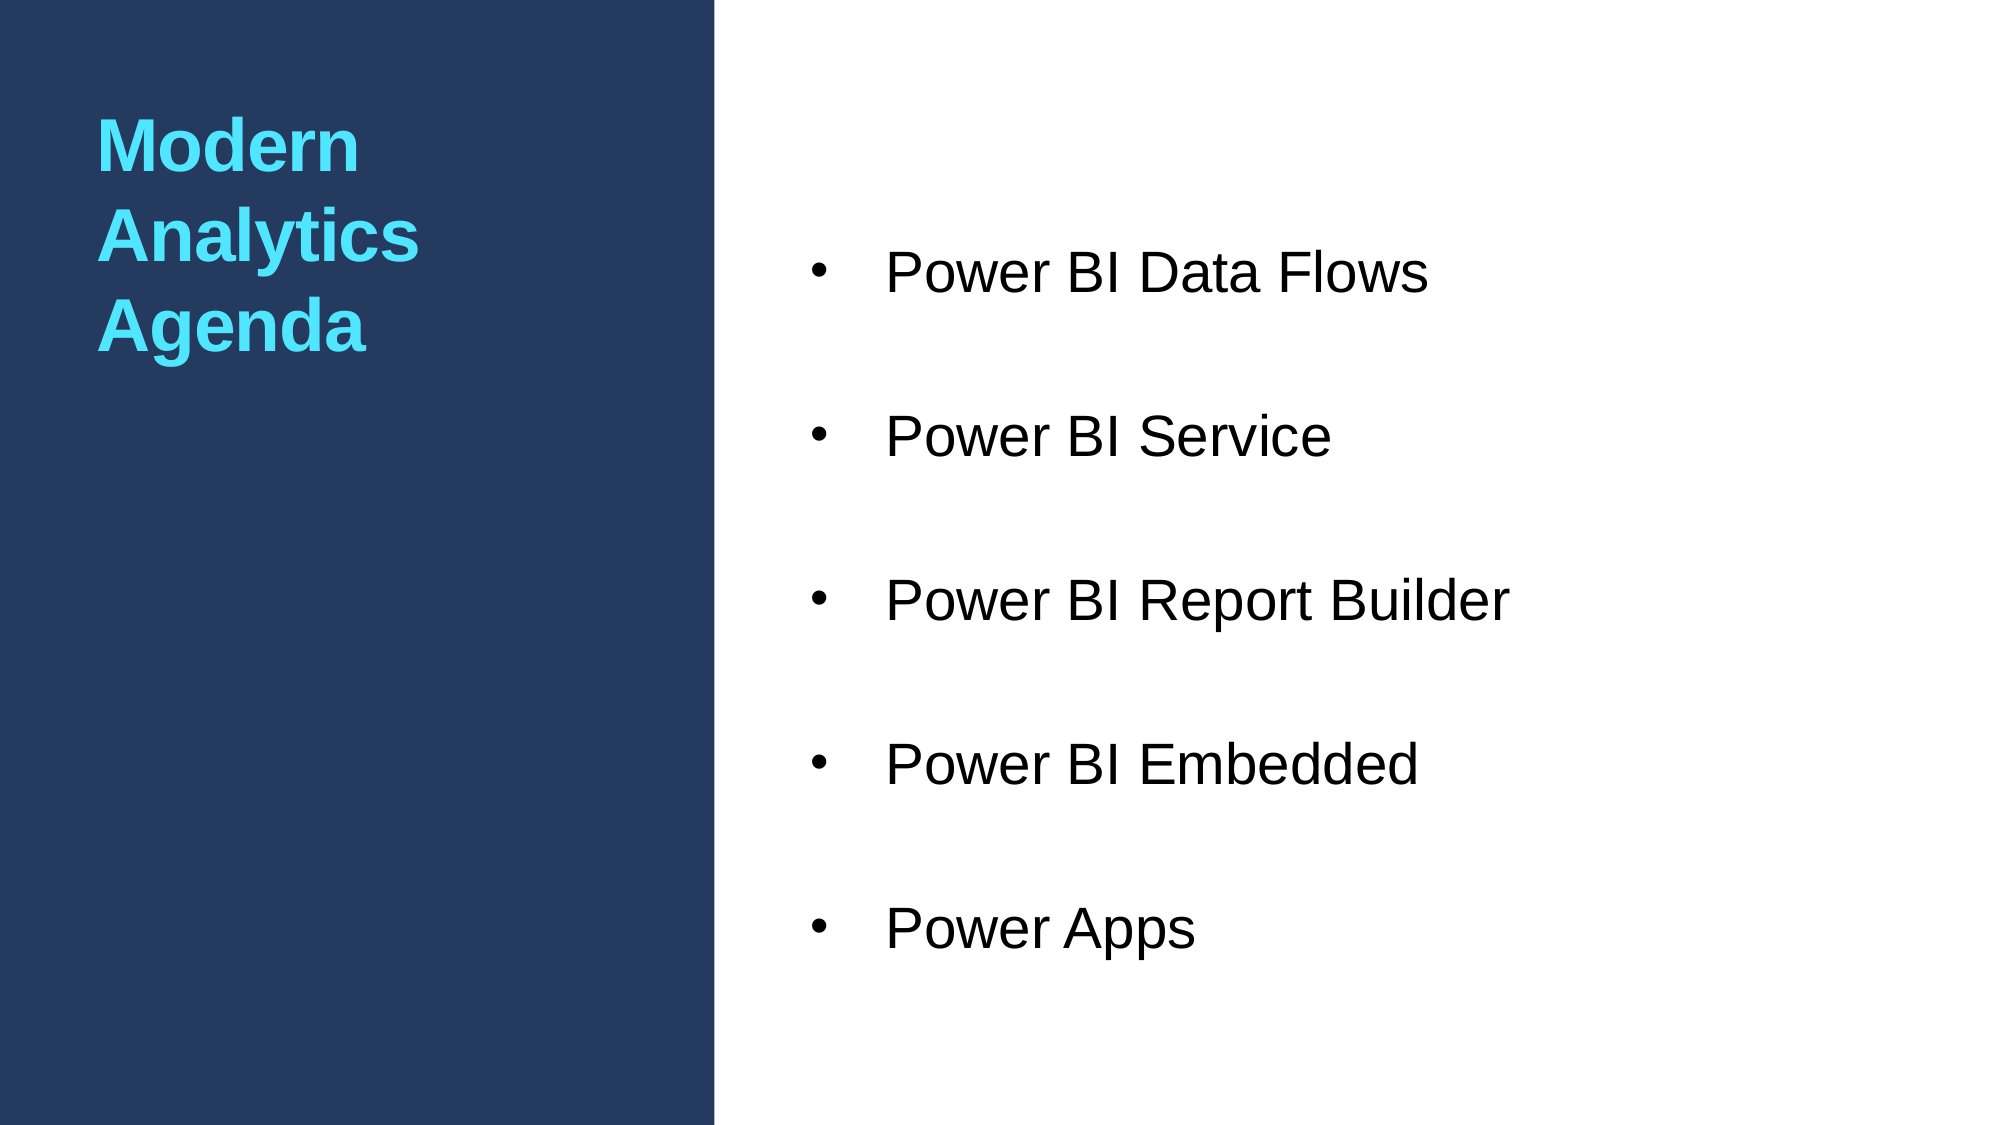

# Modern Analytics Agenda
Power BI Data Flows
Power BI Service
Power BI Report Builder
Power BI Embedded
Power Apps